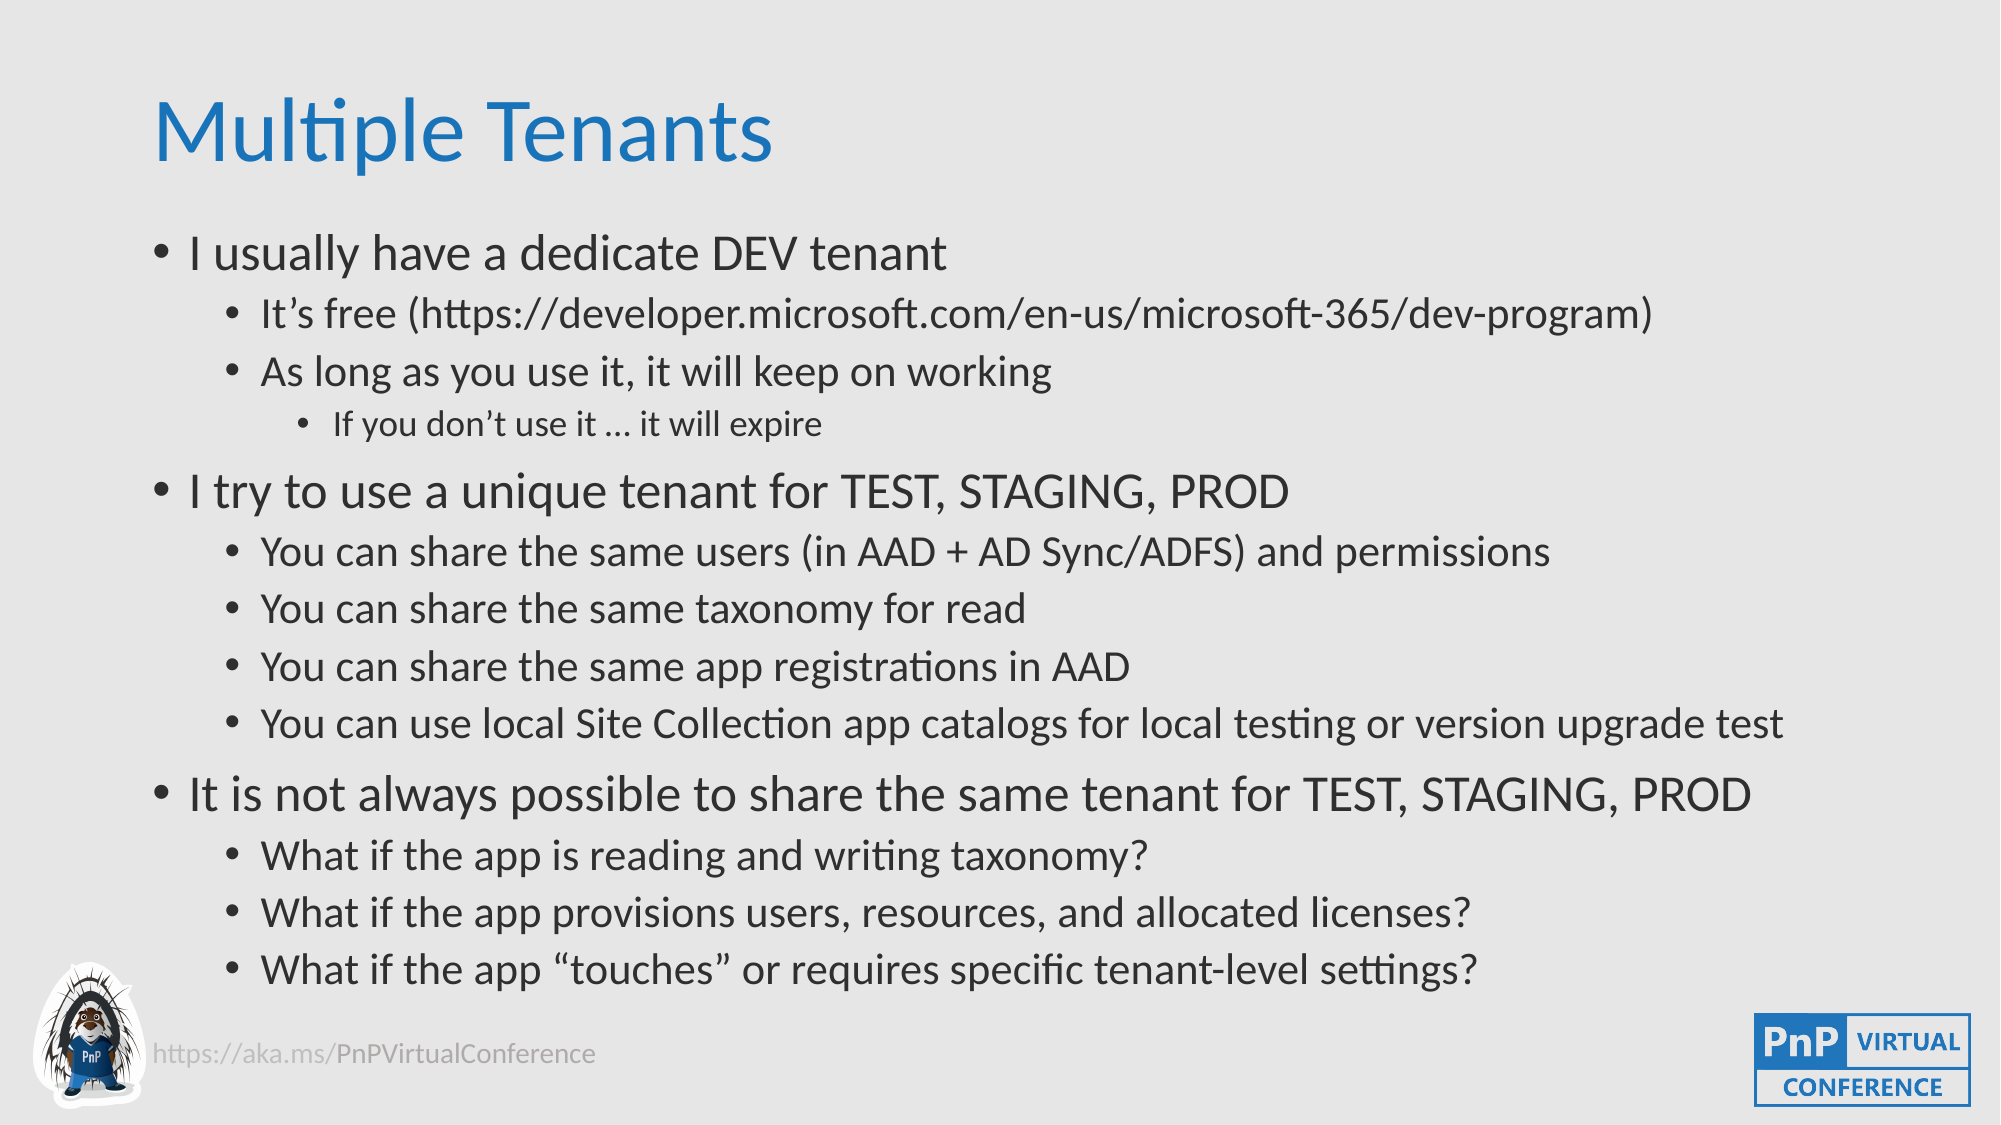

# Multiple Tenants
I usually have a dedicate DEV tenant
It’s free (https://developer.microsoft.com/en-us/microsoft-365/dev-program)
As long as you use it, it will keep on working
If you don’t use it … it will expire
I try to use a unique tenant for TEST, STAGING, PROD
You can share the same users (in AAD + AD Sync/ADFS) and permissions
You can share the same taxonomy for read
You can share the same app registrations in AAD
You can use local Site Collection app catalogs for local testing or version upgrade test
It is not always possible to share the same tenant for TEST, STAGING, PROD
What if the app is reading and writing taxonomy?
What if the app provisions users, resources, and allocated licenses?
What if the app “touches” or requires specific tenant-level settings?